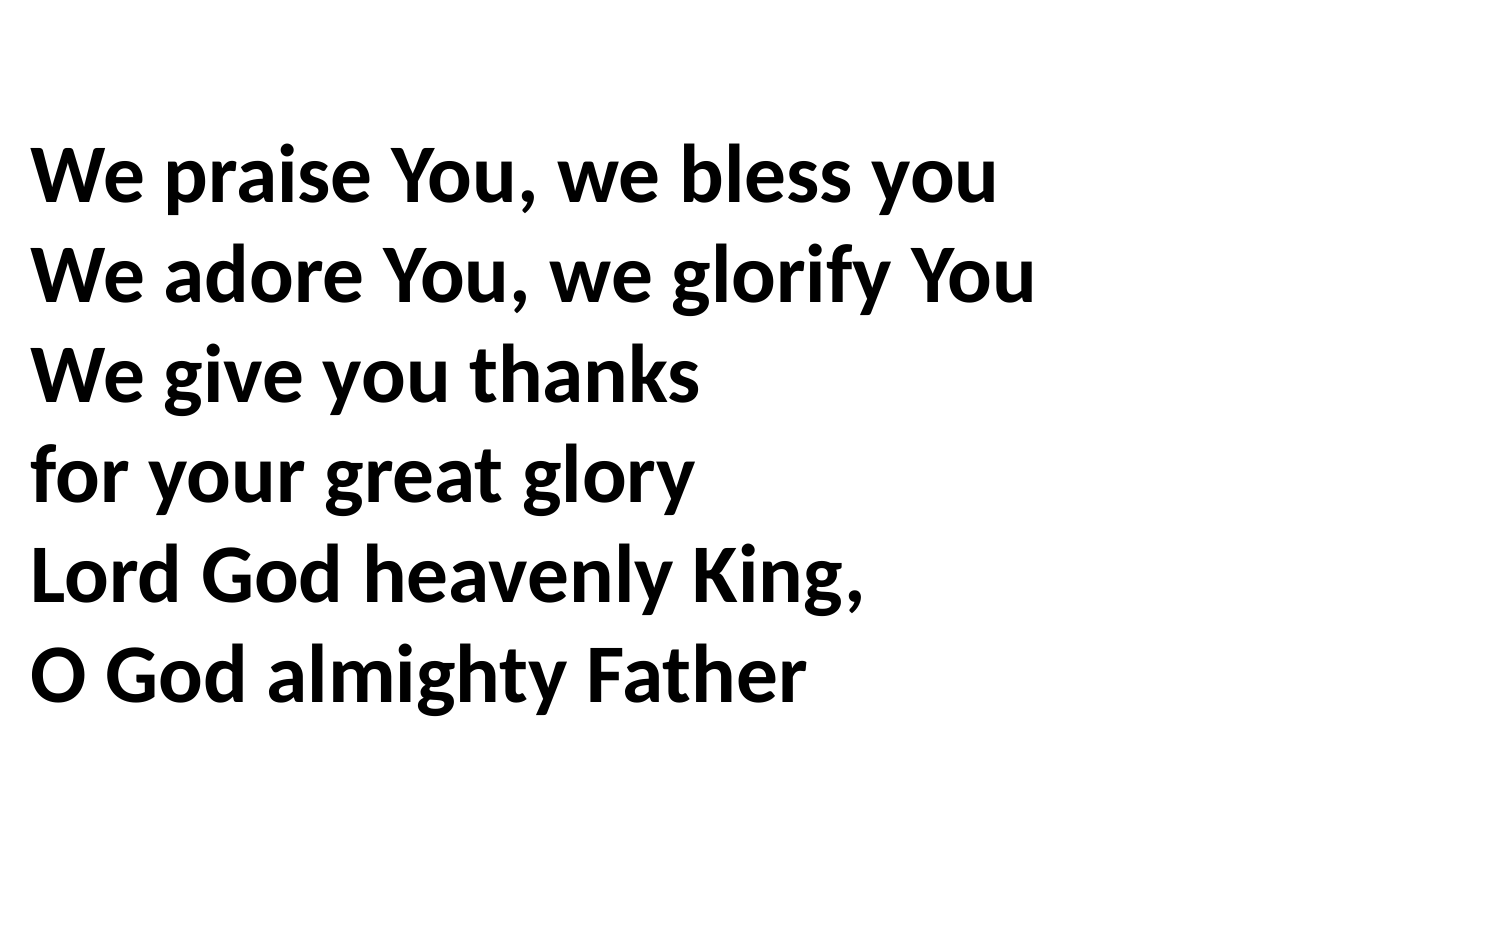

We praise You, we bless you
We adore You, we glorify You
We give you thanks
for your great glory
Lord God heavenly King,
O God almighty Father